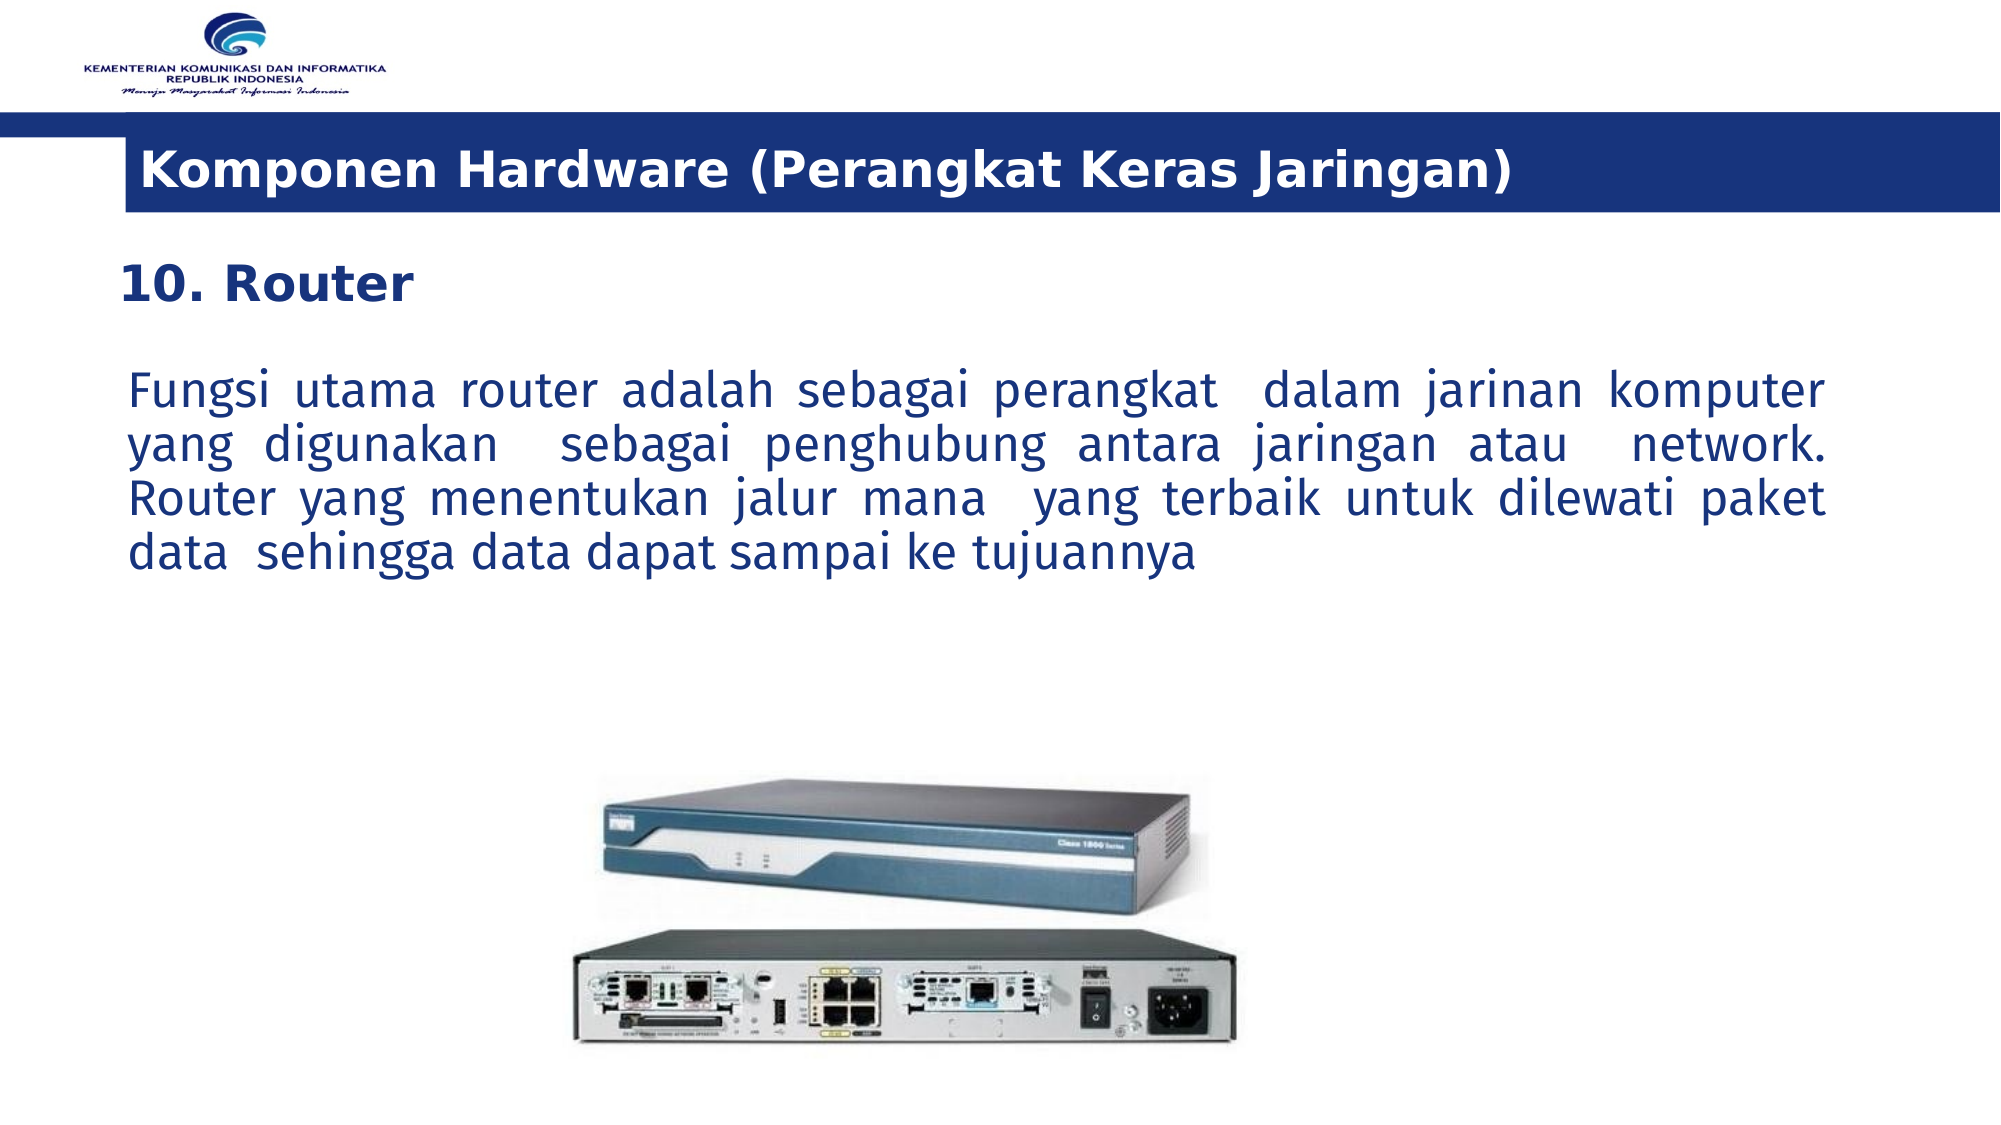

# Komponen Hardware (Perangkat Keras Jaringan)
10. Router
Fungsi utama router adalah sebagai perangkat  dalam jarinan komputer yang digunakan  sebagai penghubung antara jaringan atau  network. Router yang menentukan jalur mana  yang terbaik untuk dilewati paket data  sehingga data dapat sampai ke tujuannya